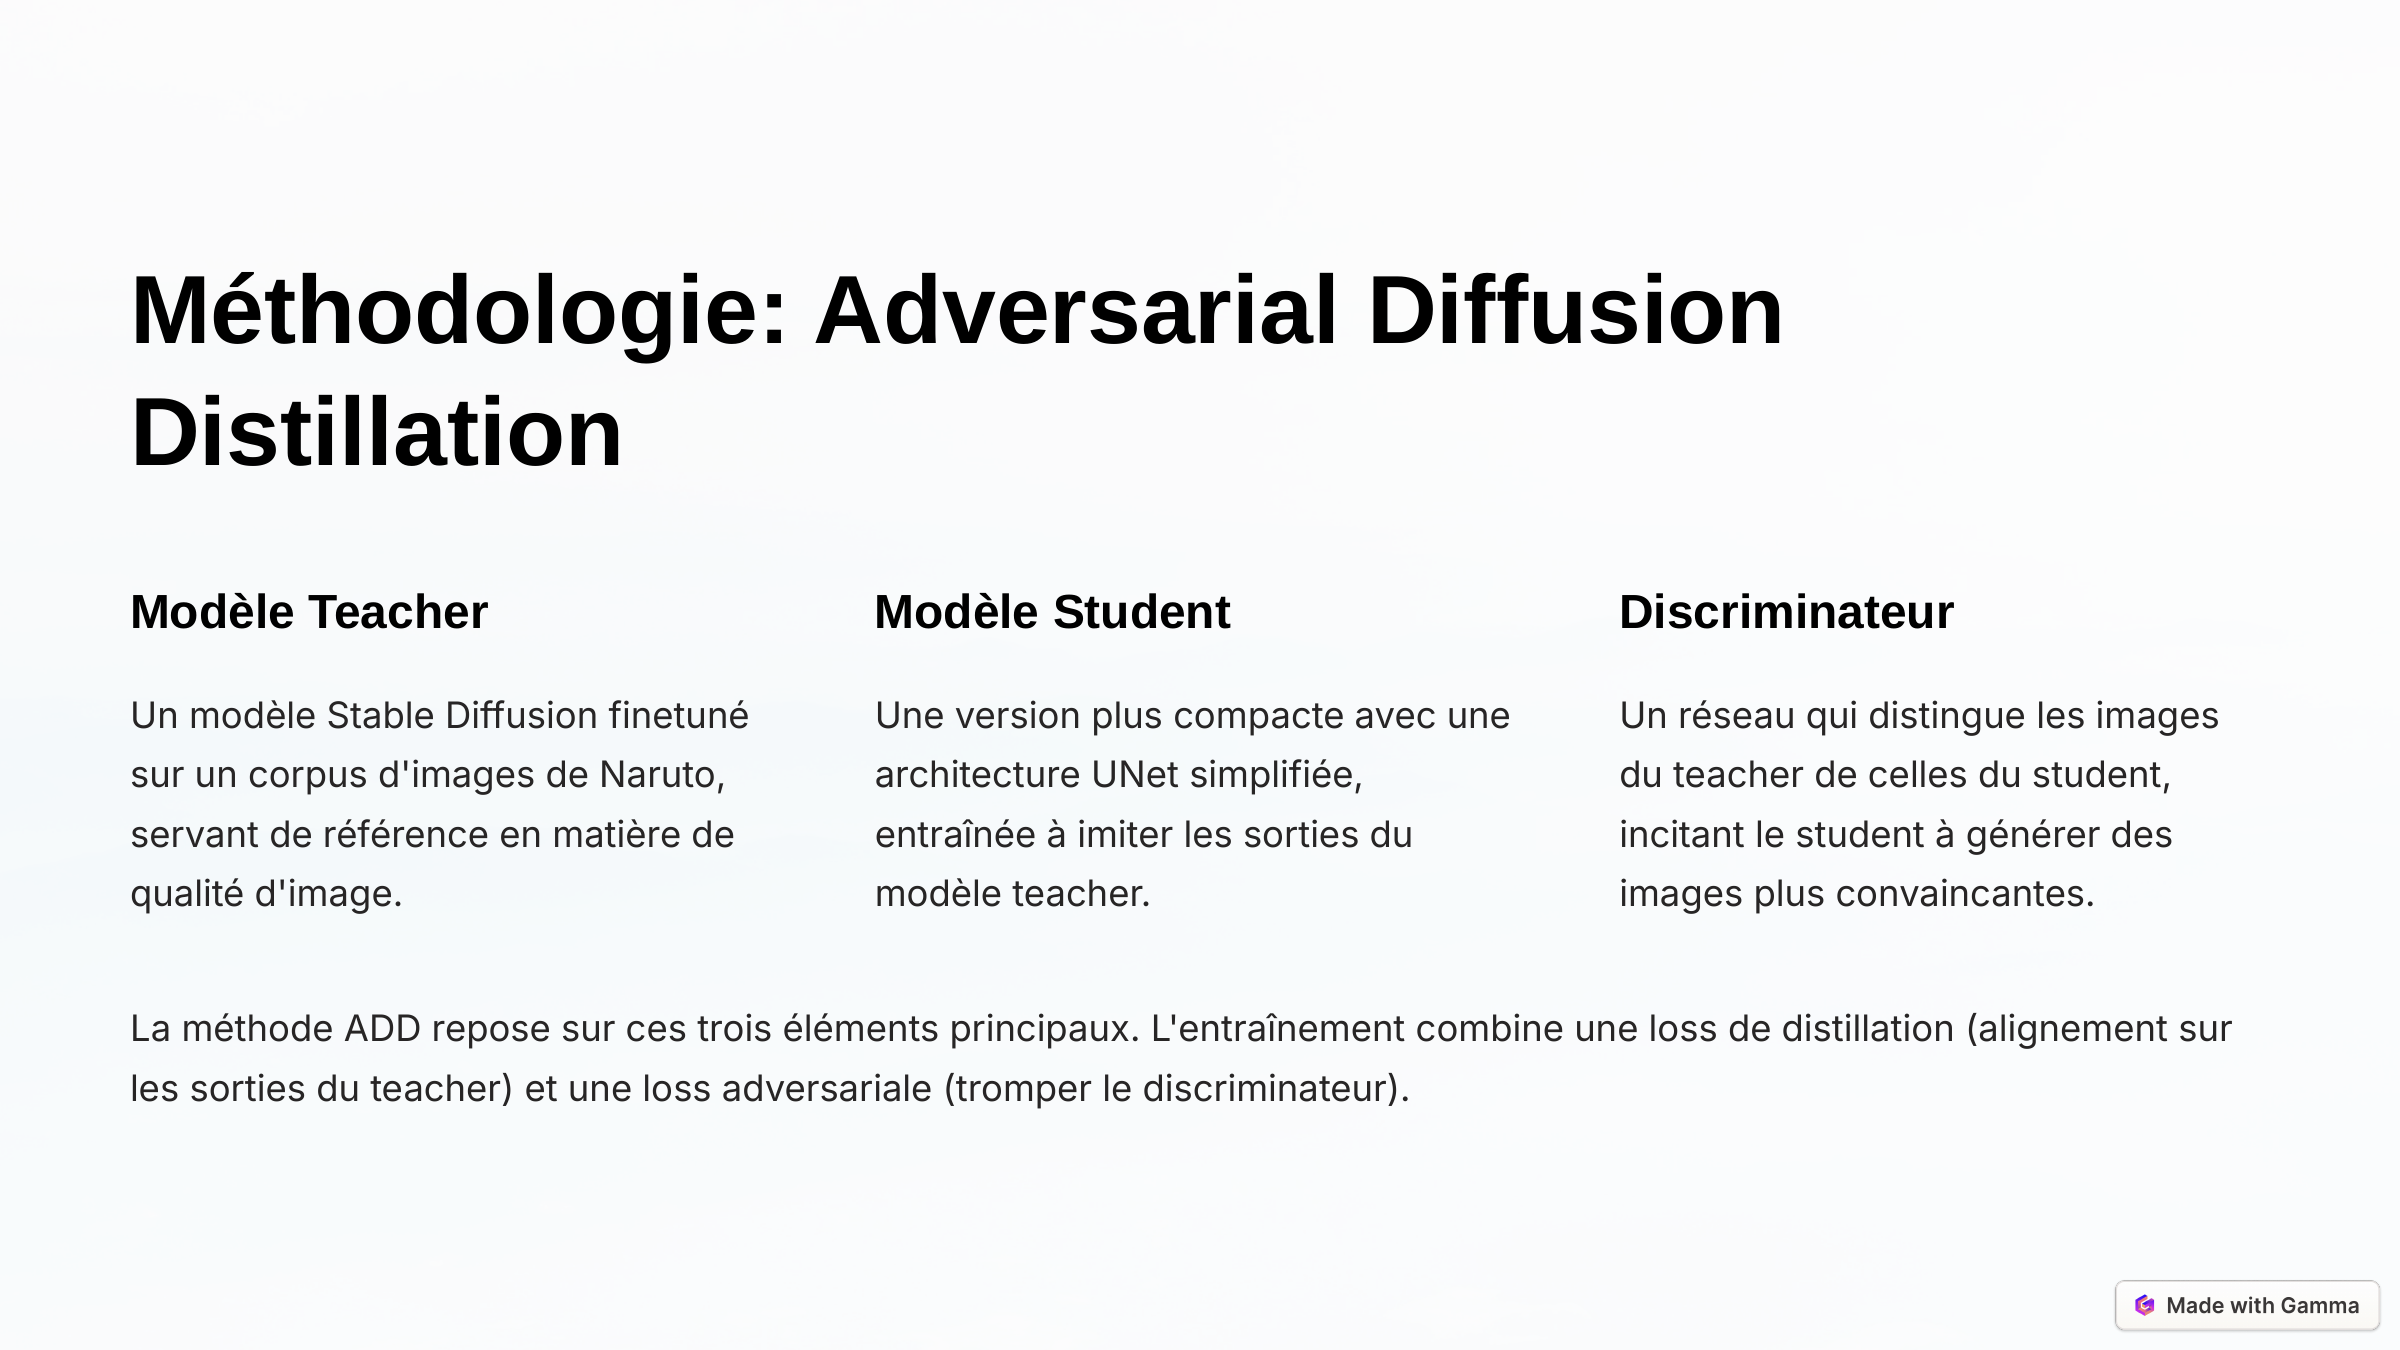

Méthodologie: Adversarial Diffusion Distillation
Modèle Teacher
Modèle Student
Discriminateur
Un modèle Stable Diffusion finetuné sur un corpus d'images de Naruto, servant de référence en matière de qualité d'image.
Une version plus compacte avec une architecture UNet simplifiée, entraînée à imiter les sorties du modèle teacher.
Un réseau qui distingue les images du teacher de celles du student, incitant le student à générer des images plus convaincantes.
La méthode ADD repose sur ces trois éléments principaux. L'entraînement combine une loss de distillation (alignement sur les sorties du teacher) et une loss adversariale (tromper le discriminateur).